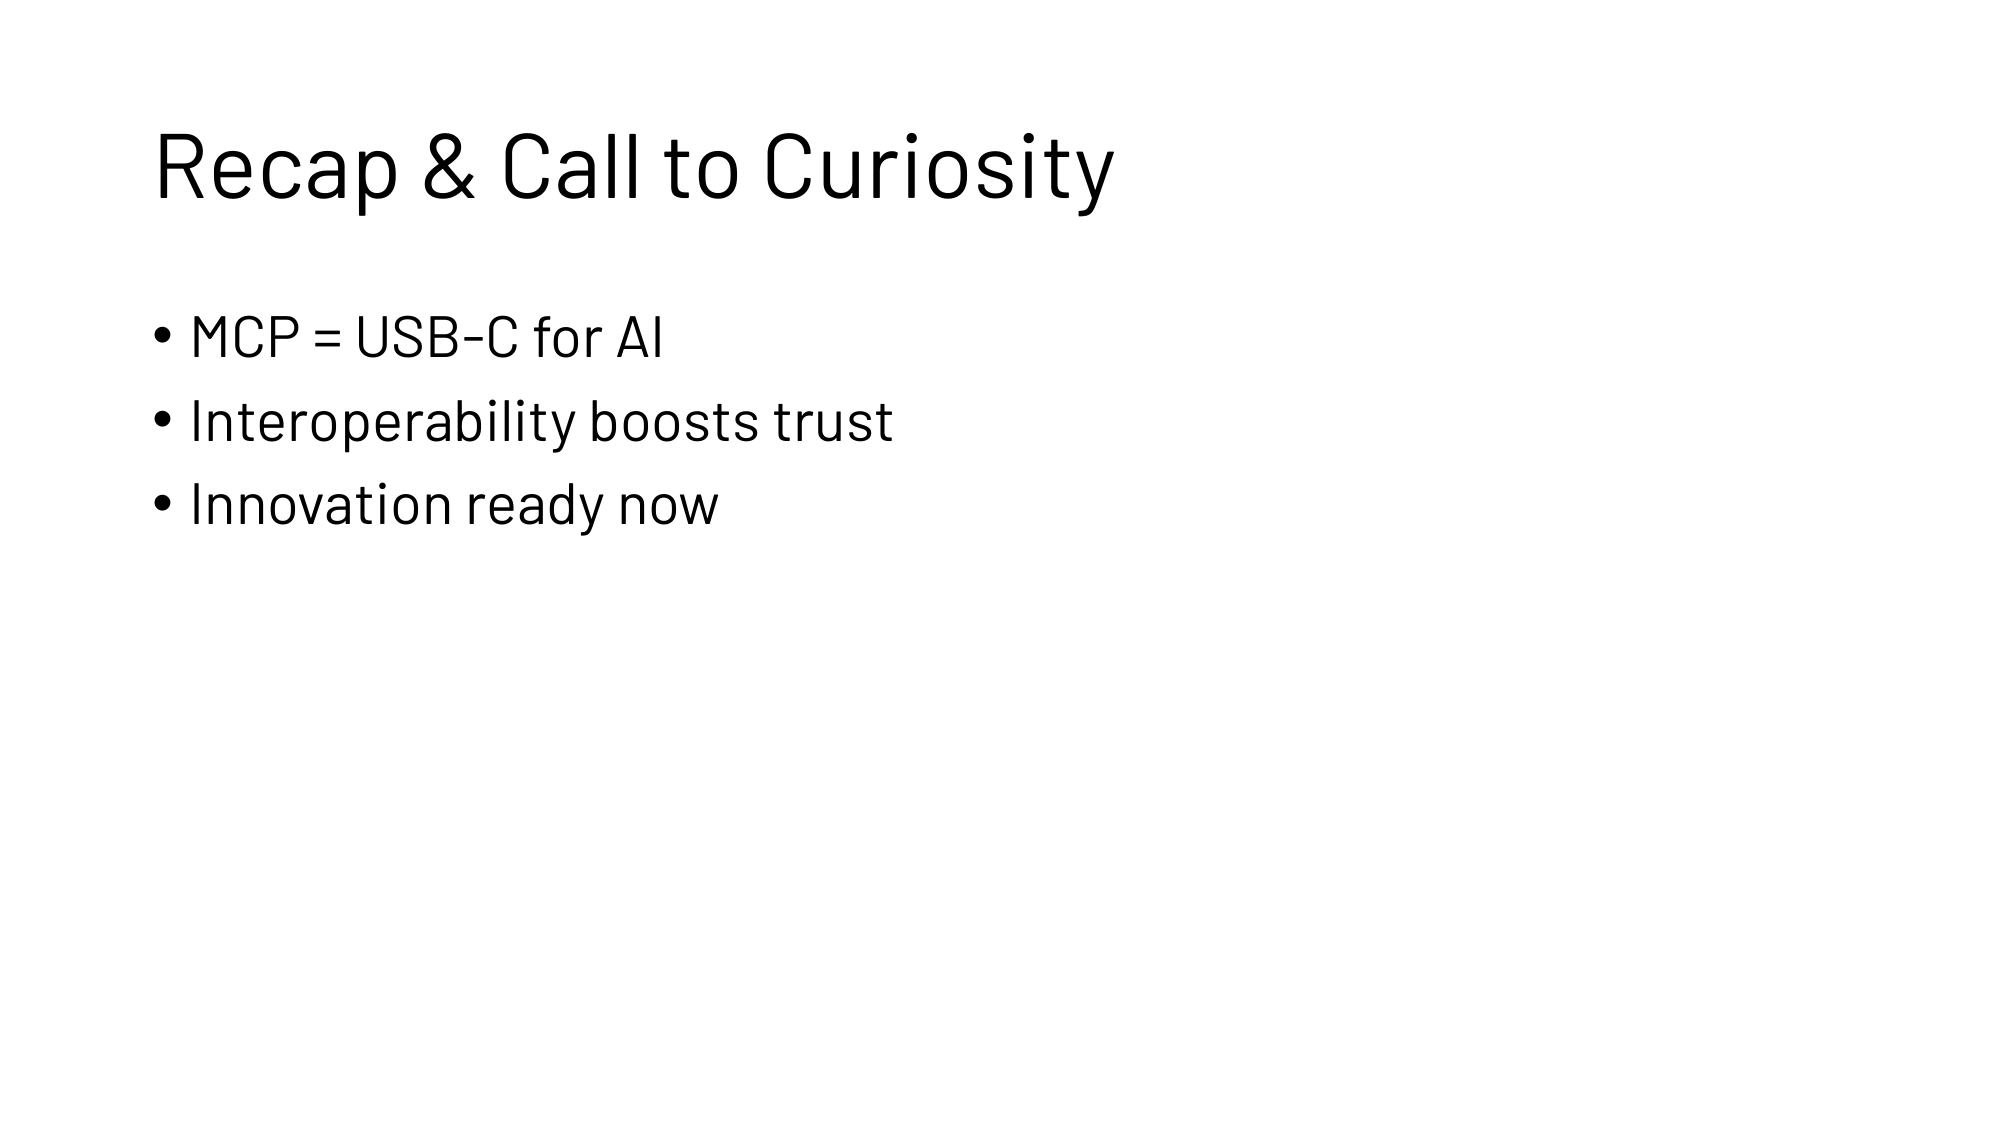

# Recap & Call to Curiosity
MCP = USB-C for AI
Interoperability boosts trust
Innovation ready now